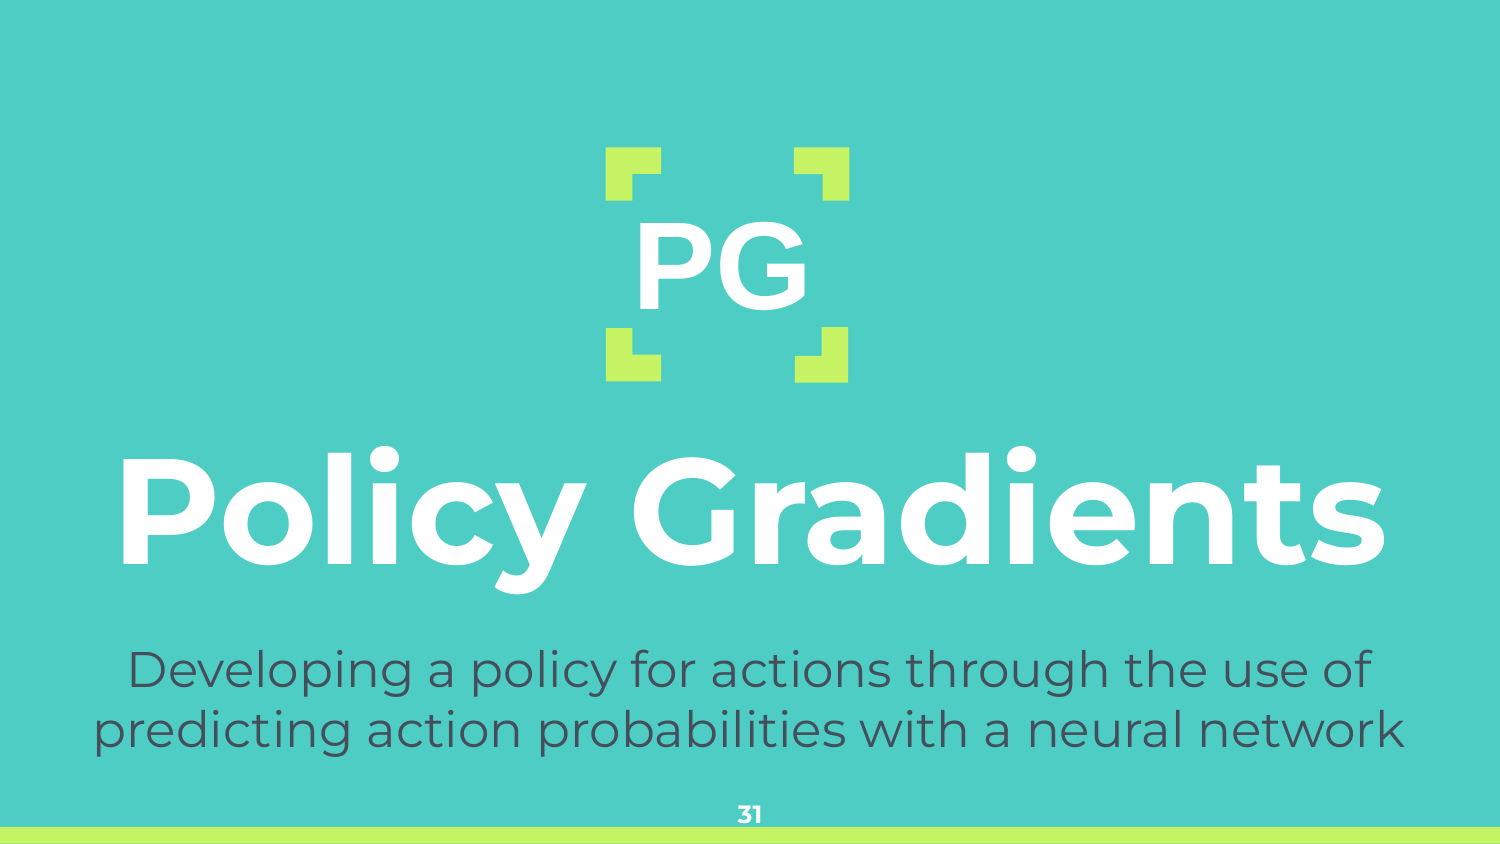

PG
Policy Gradients
Developing a policy for actions through the use of predicting action probabilities with a neural network
31